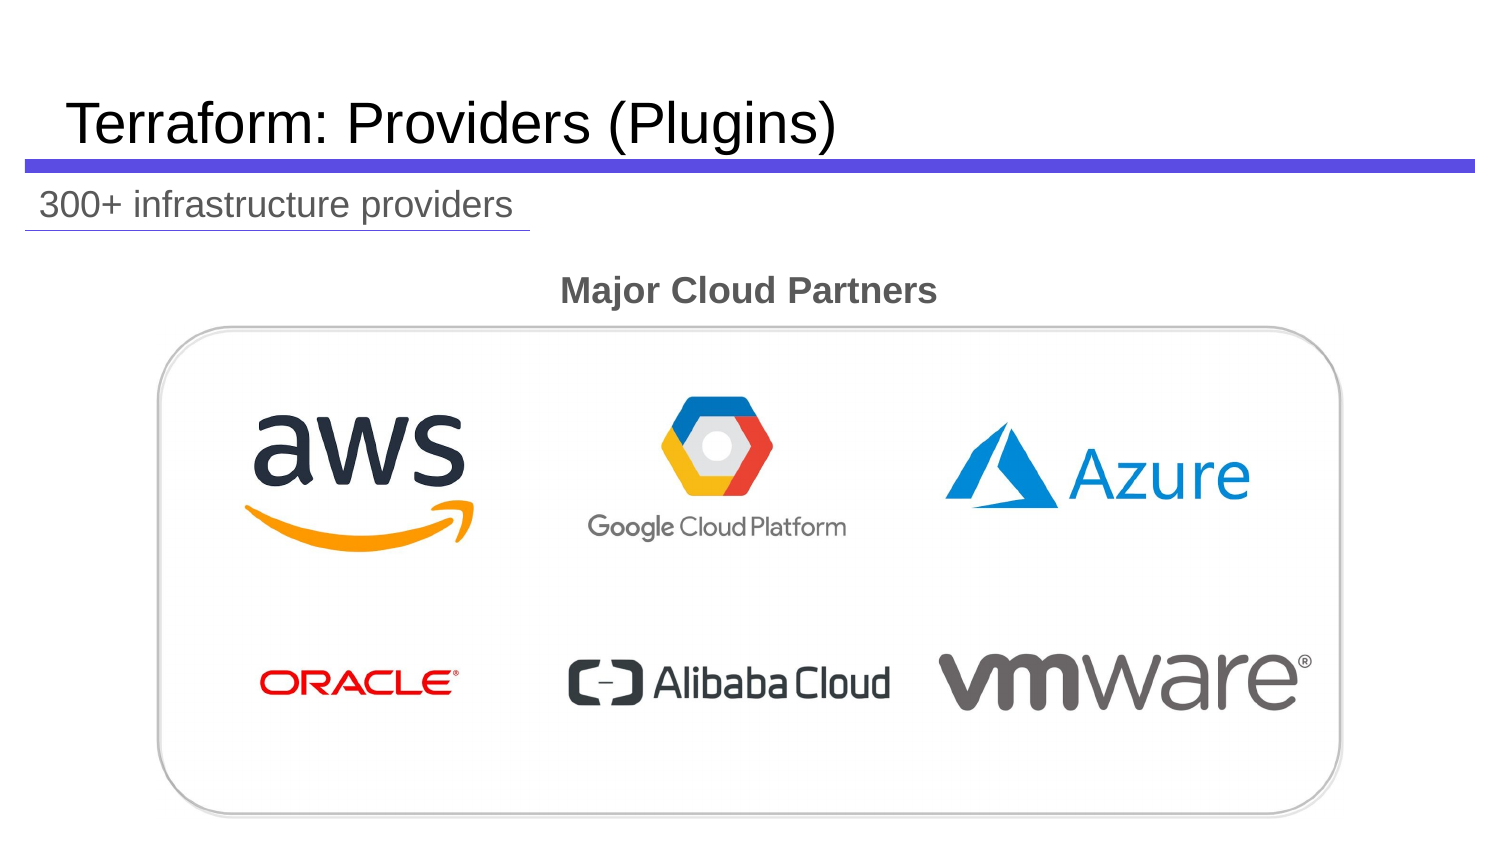

# Terraform: Providers (Plugins)

300+ infrastructure providers

Major Cloud Partners